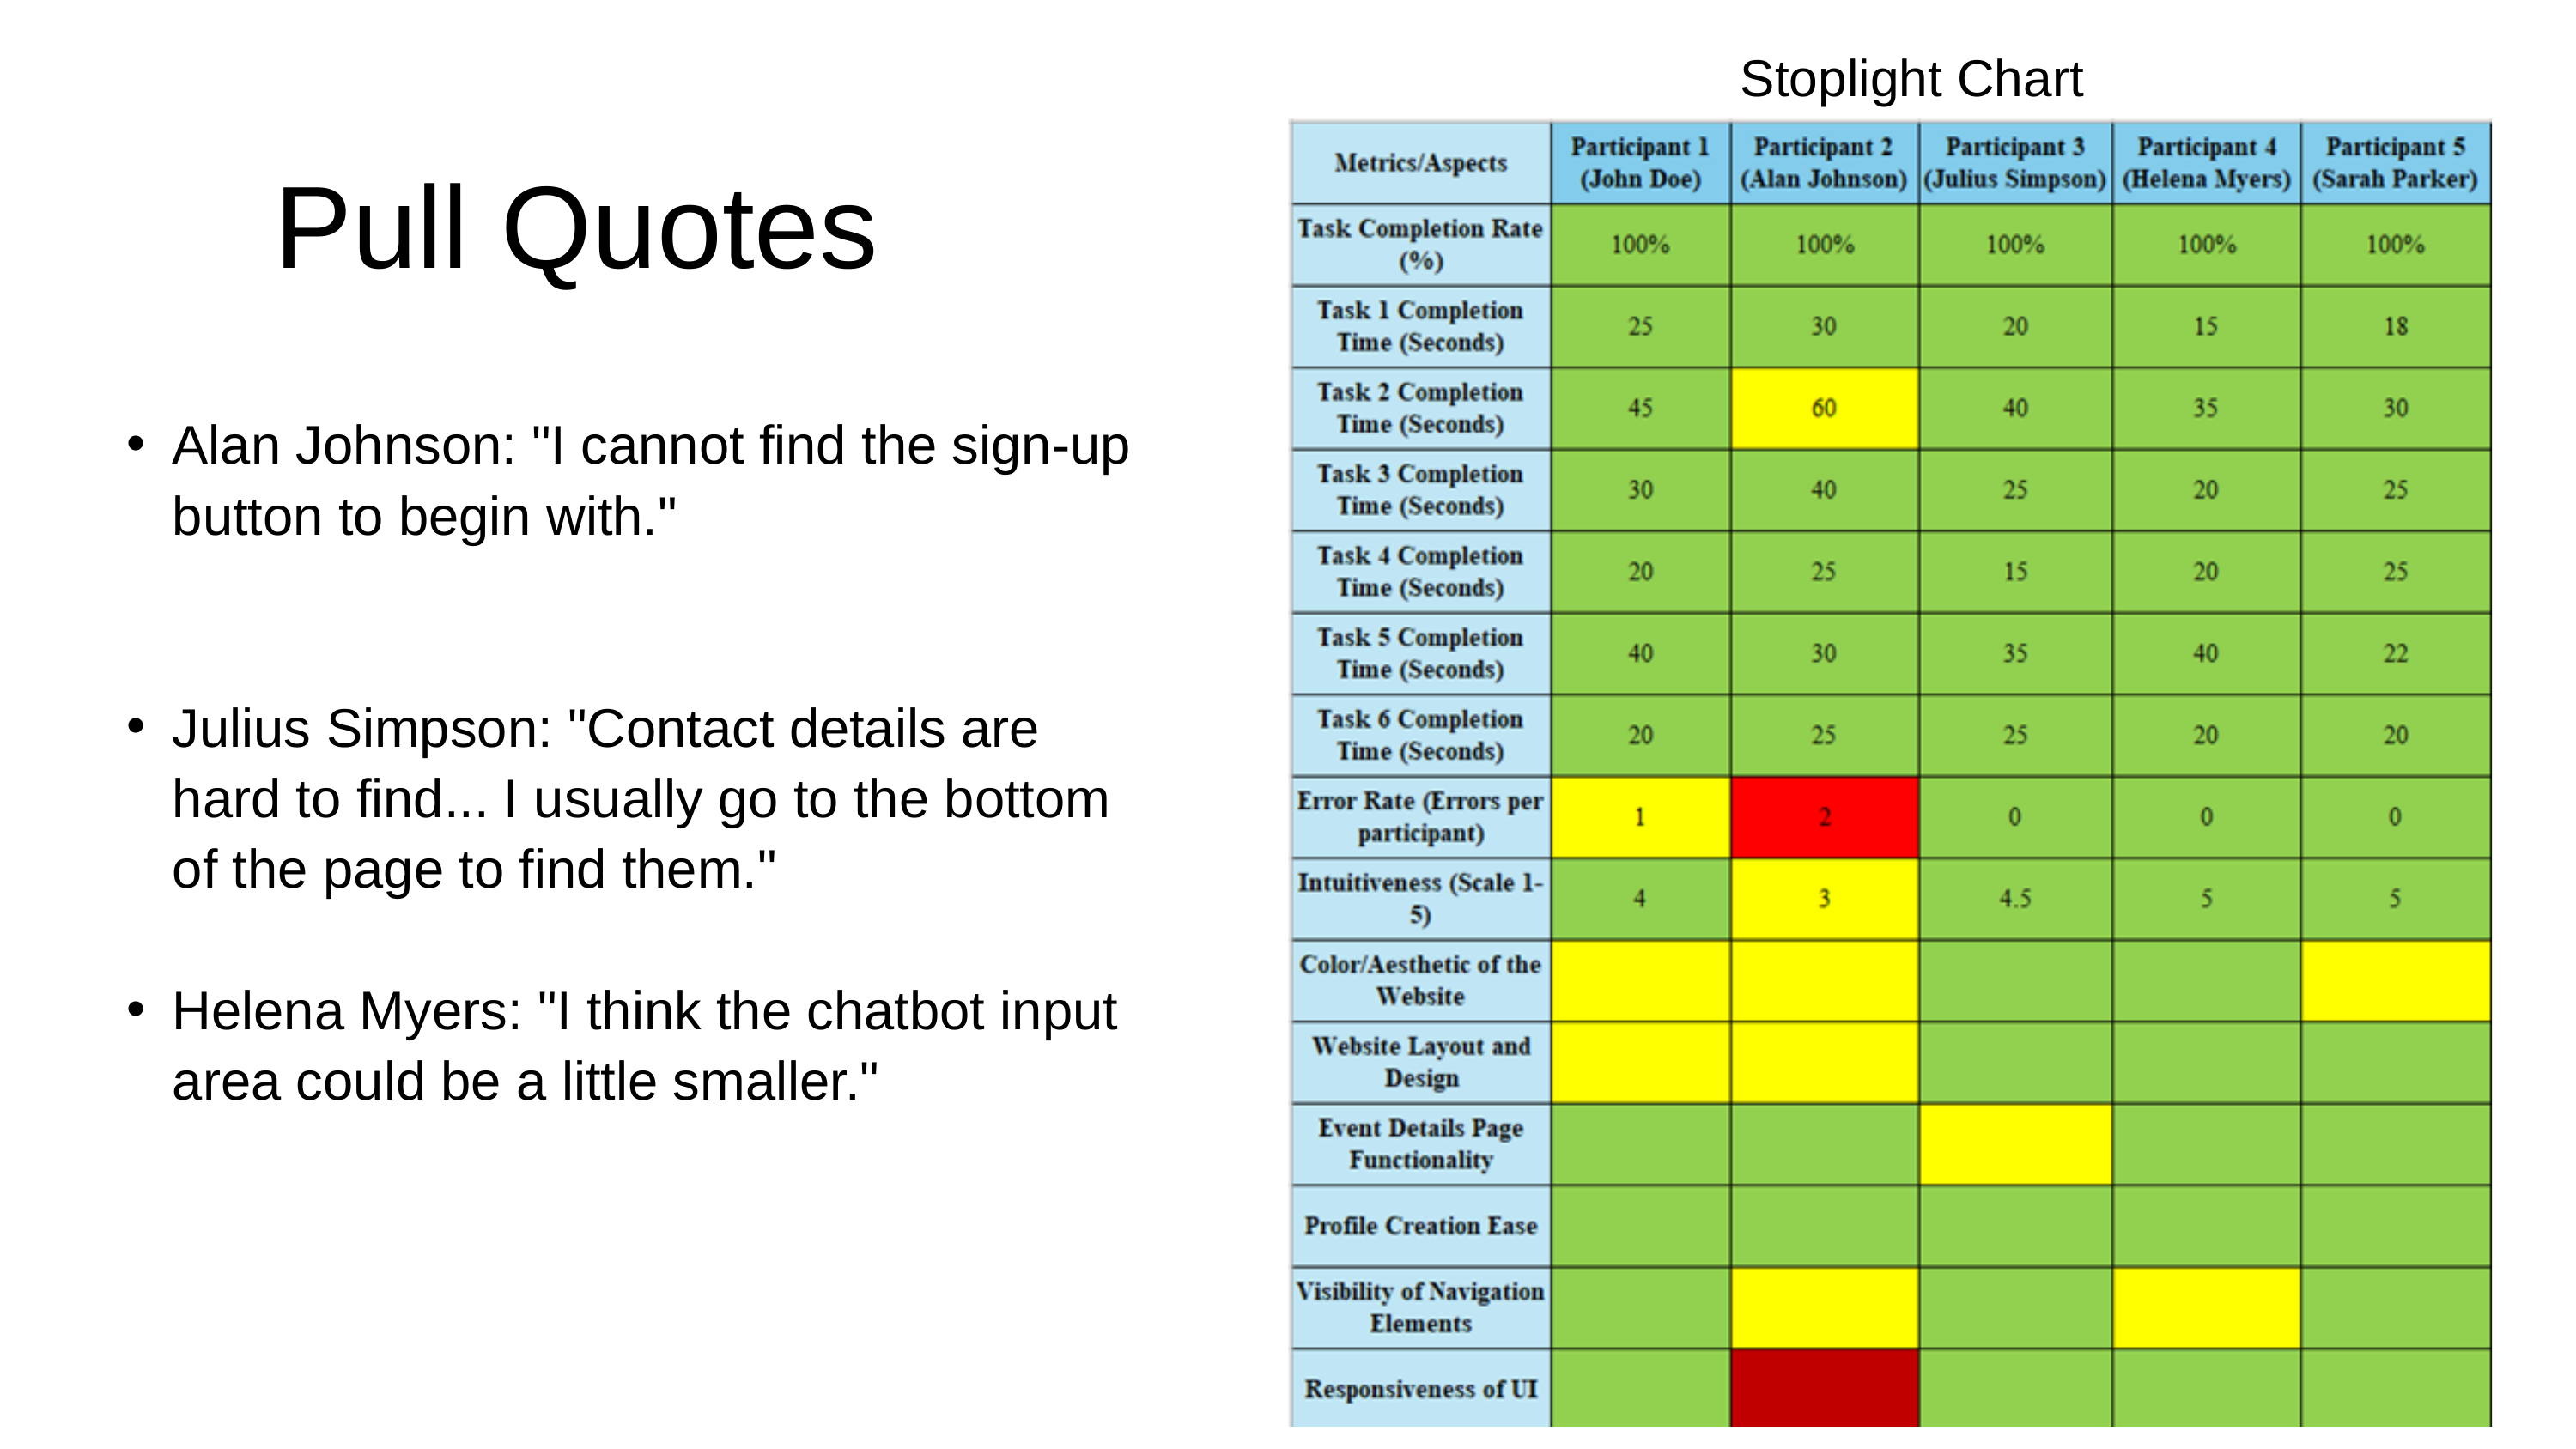

Stoplight Chart

Pull Quotes
Alan Johnson: "I cannot find the sign-up button to begin with."

Julius Simpson: "Contact details are hard to find... I usually go to the bottom of the page to find them."

Helena Myers: "I think the chatbot input area could be a little smaller."